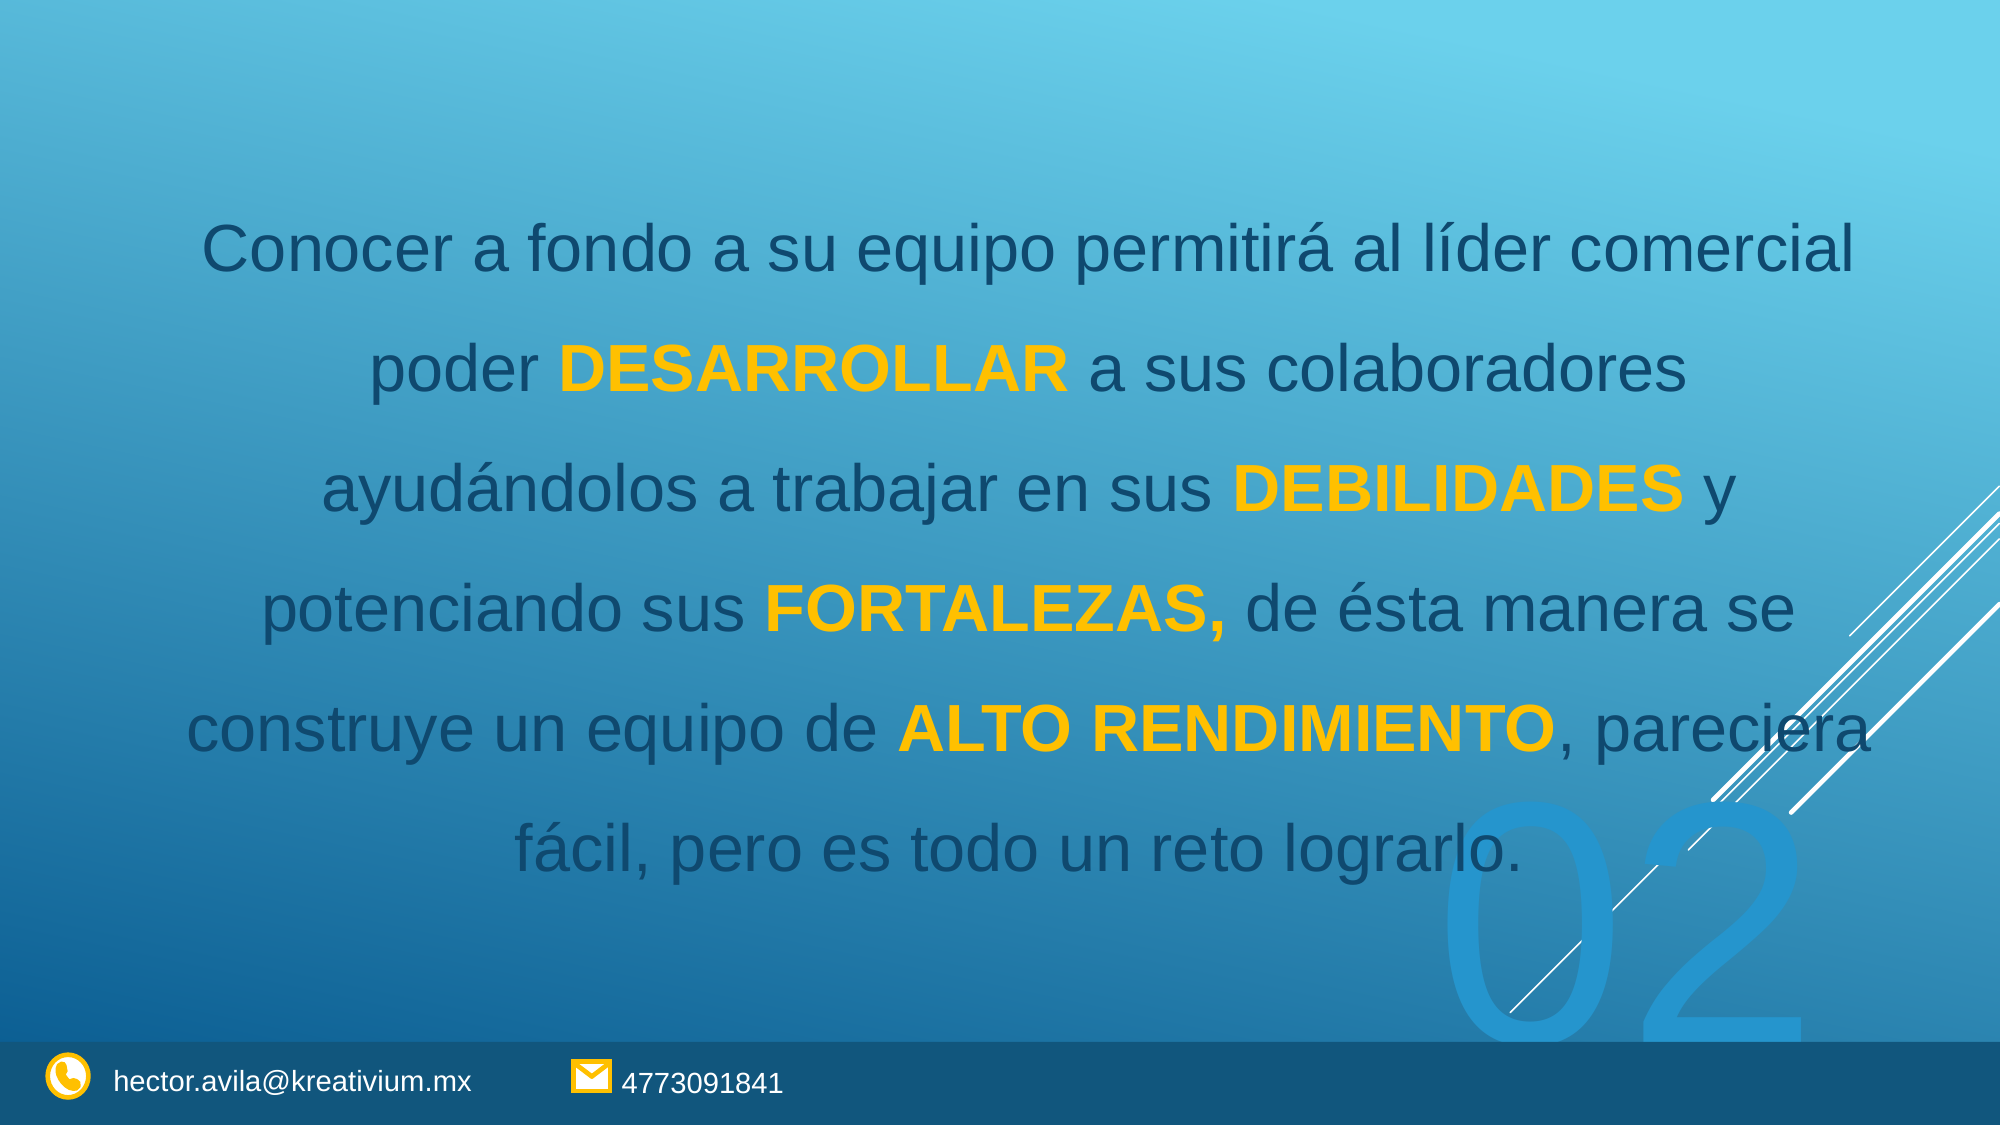

Conocer a fondo a su equipo permitirá al líder comercial poder DESARROLLAR a sus colaboradores ayudándolos a trabajar en sus DEBILIDADES y potenciando sus FORTALEZAS, de ésta manera se construye un equipo de ALTO RENDIMIENTO, pareciera fácil, pero es todo un reto lograrlo.
02

hector.avila@kreativium.mx
4773091841